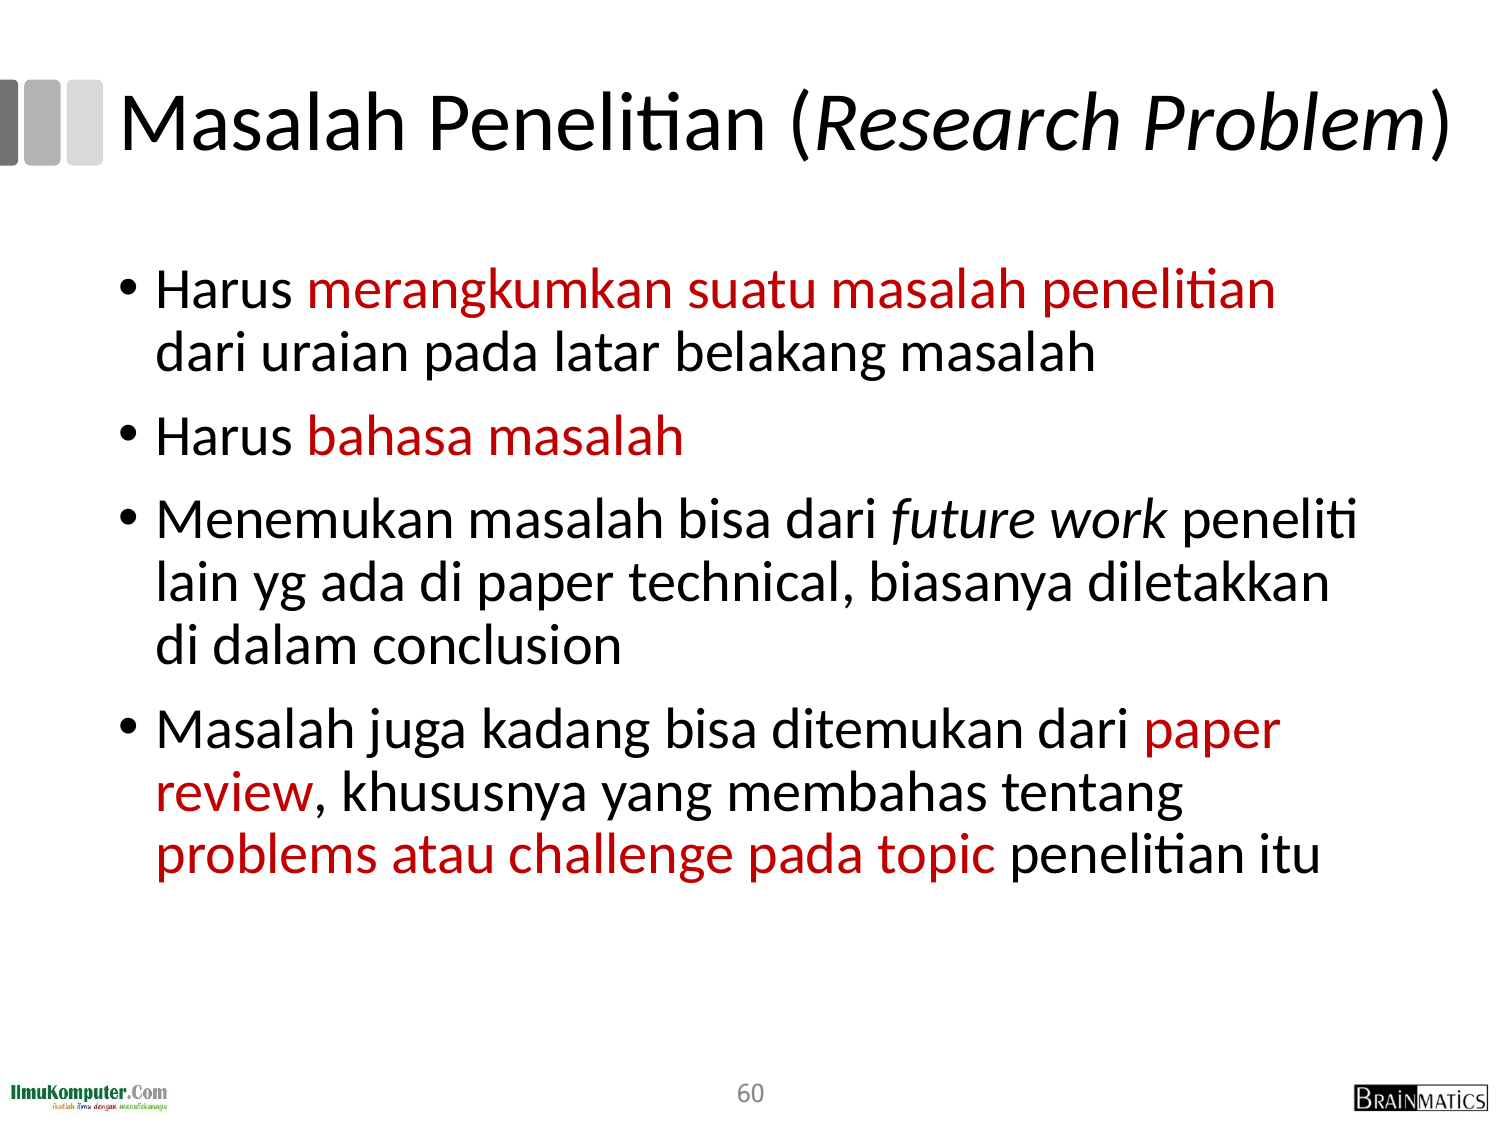

# Masalah Penelitian (Research Problem)
Harus merangkumkan suatu masalah penelitian dari uraian pada latar belakang masalah
Harus bahasa masalah
Menemukan masalah bisa dari future work peneliti lain yg ada di paper technical, biasanya diletakkan di dalam conclusion
Masalah juga kadang bisa ditemukan dari paper review, khususnya yang membahas tentang problems atau challenge pada topic penelitian itu
60